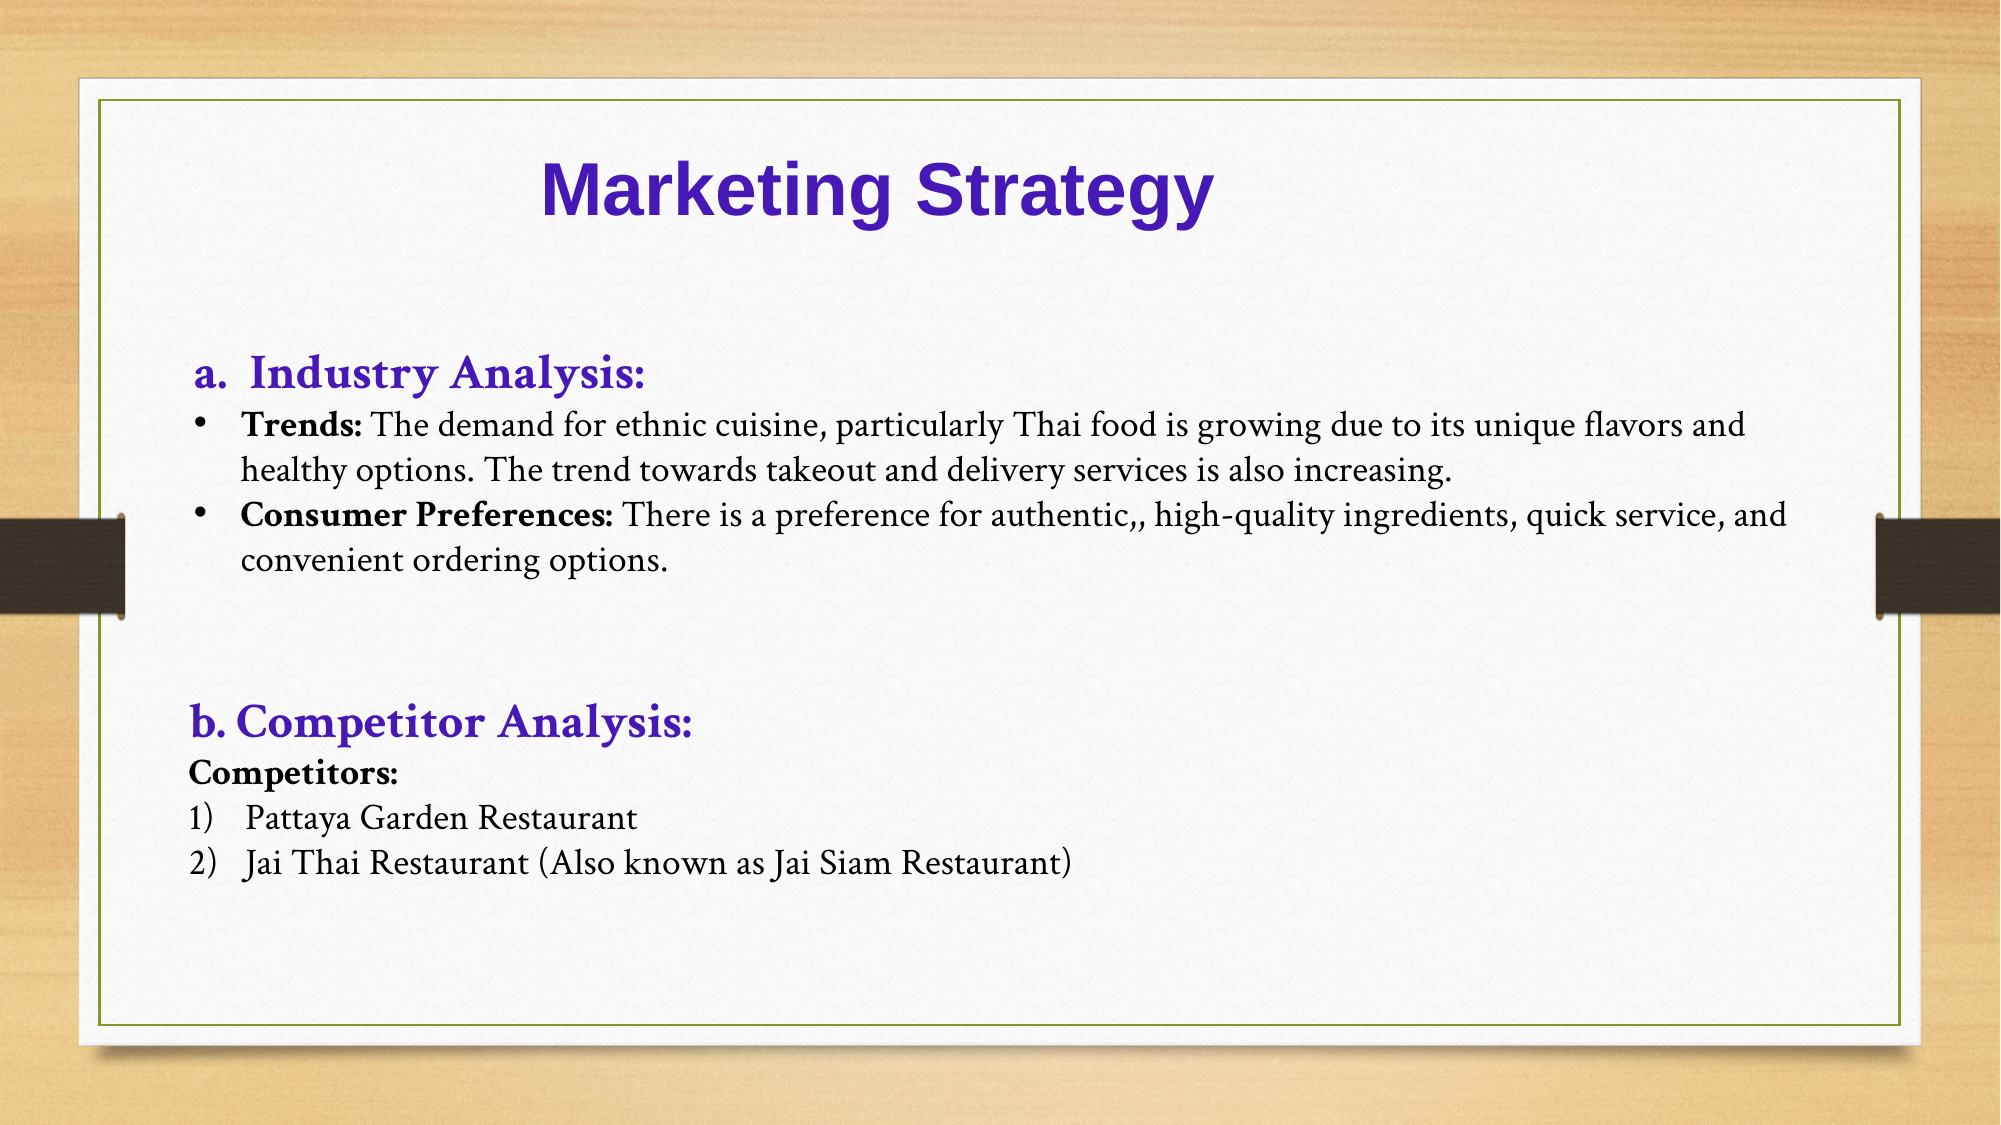

Marketing Strategy

Industry Analysis:
Trends: The demand for ethnic cuisine, particularly Thai food is growing due to its unique flavors and healthy options. The trend towards takeout and delivery services is also increasing.
Consumer Preferences: There is a preference for authentic,, high-quality ingredients, quick service, and convenient ordering options.
b. Competitor Analysis:
Competitors:
Pattaya Garden Restaurant
Jai Thai Restaurant (Also known as Jai Siam Restaurant)